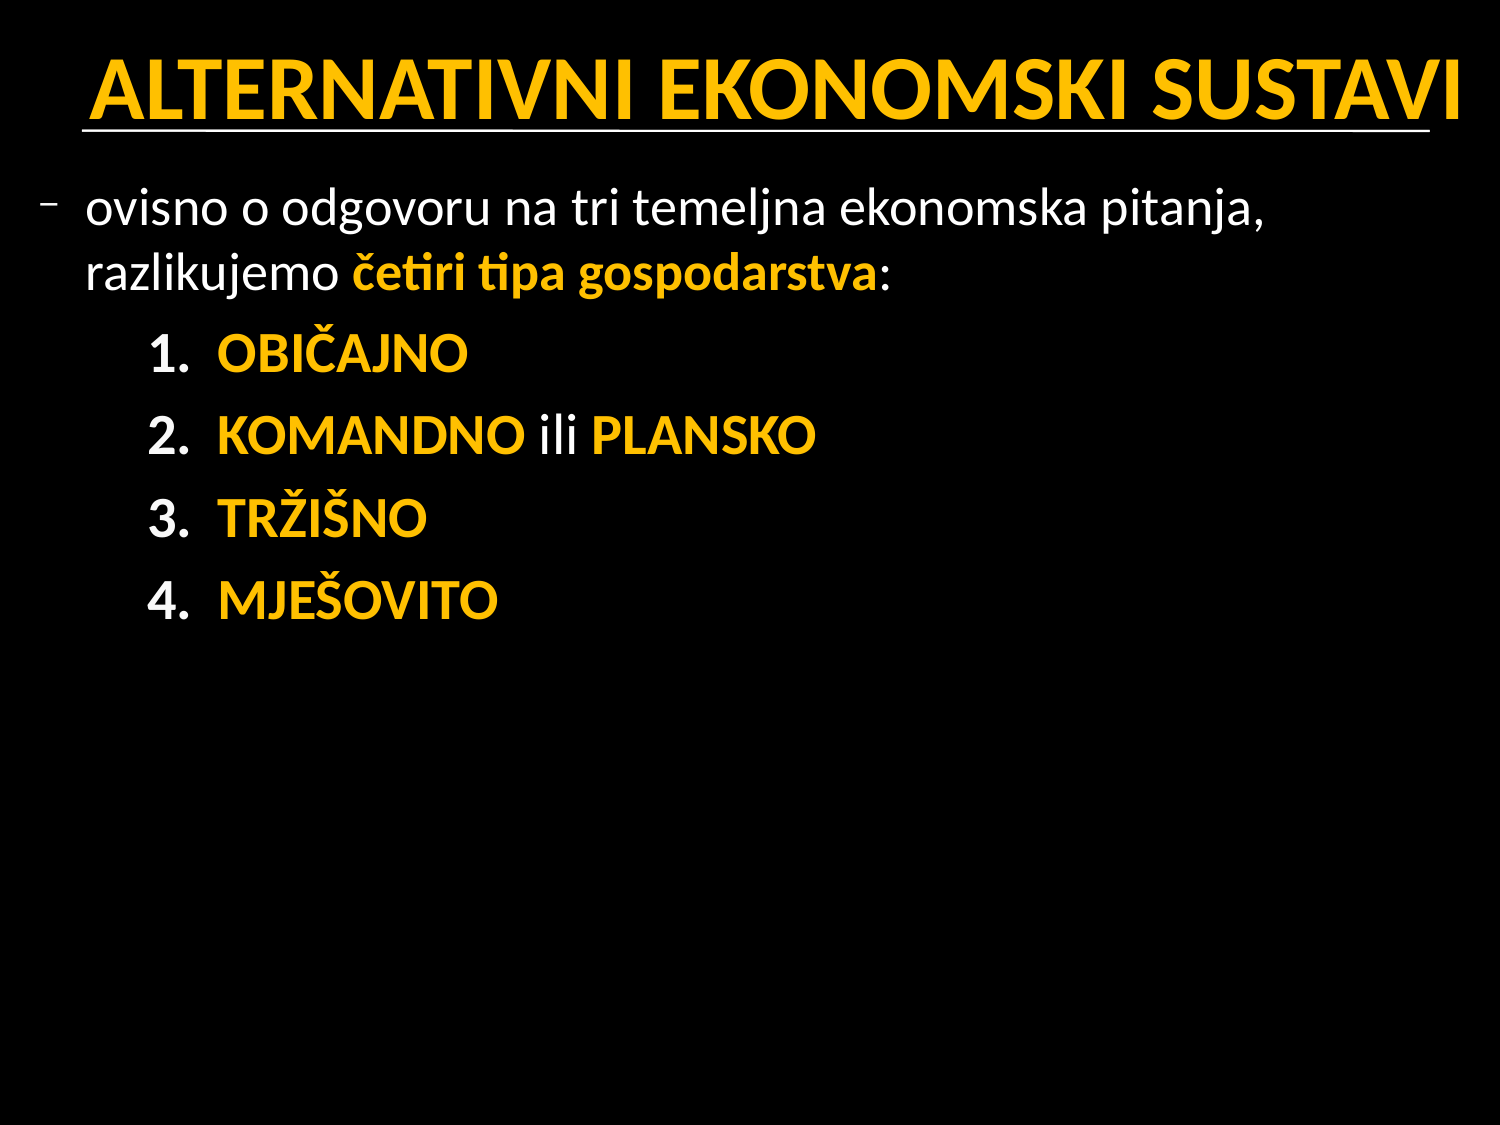

# ALTERNATIVNI EKONOMSKI SUSTAVI
ovisno o odgovoru na tri temeljna ekonomska pitanja, razlikujemo četiri tipa gospodarstva:
OBIČAJNO
KOMANDNO ili PLANSKO
TRŽIŠNO
MJEŠOVITO